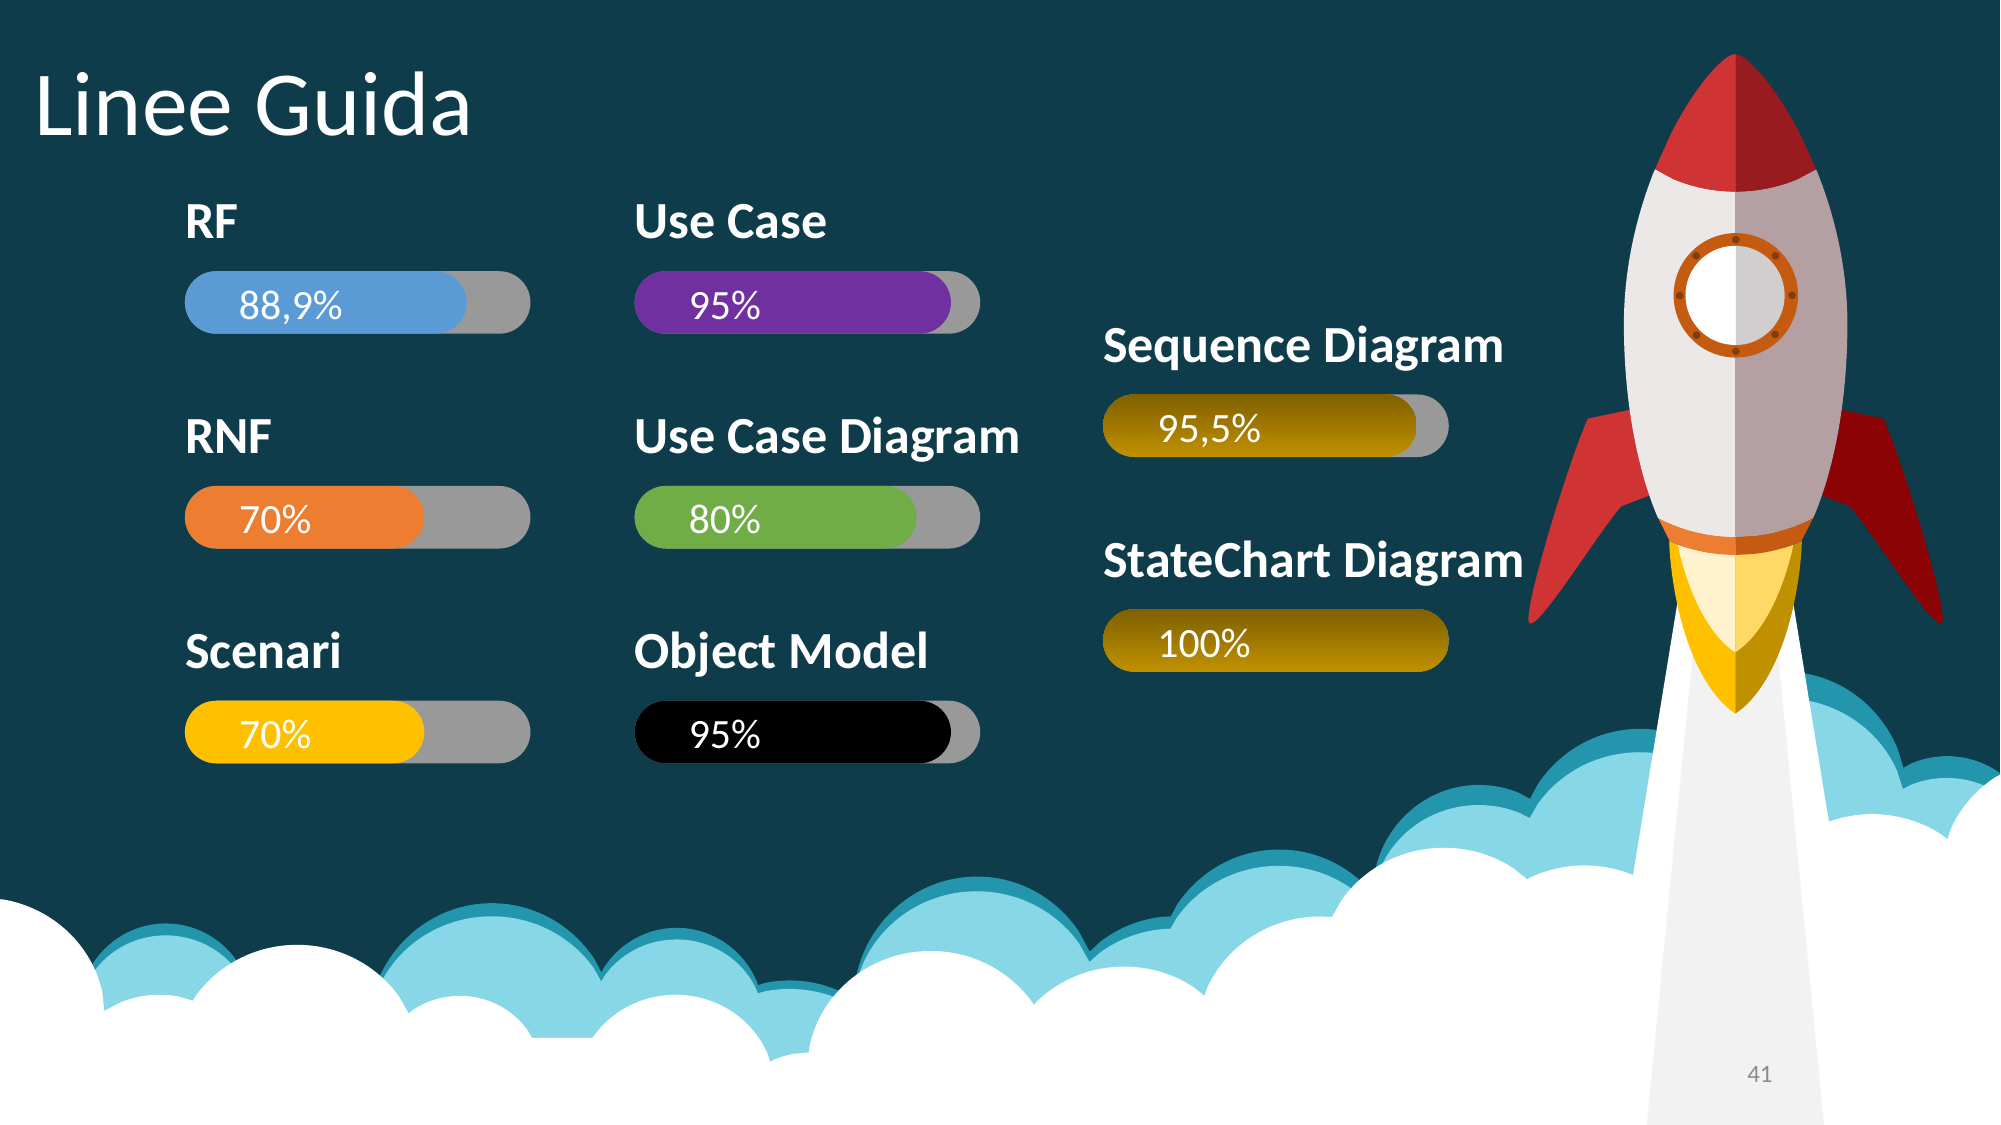

# Linee Guida
RF
Use Case
88,9%
70%
70%

95%
80%

Sequence Diagram
RNF
Use Case Diagram
95,5%
100%

StateChart Diagram
Scenari
Object Model

95%
41